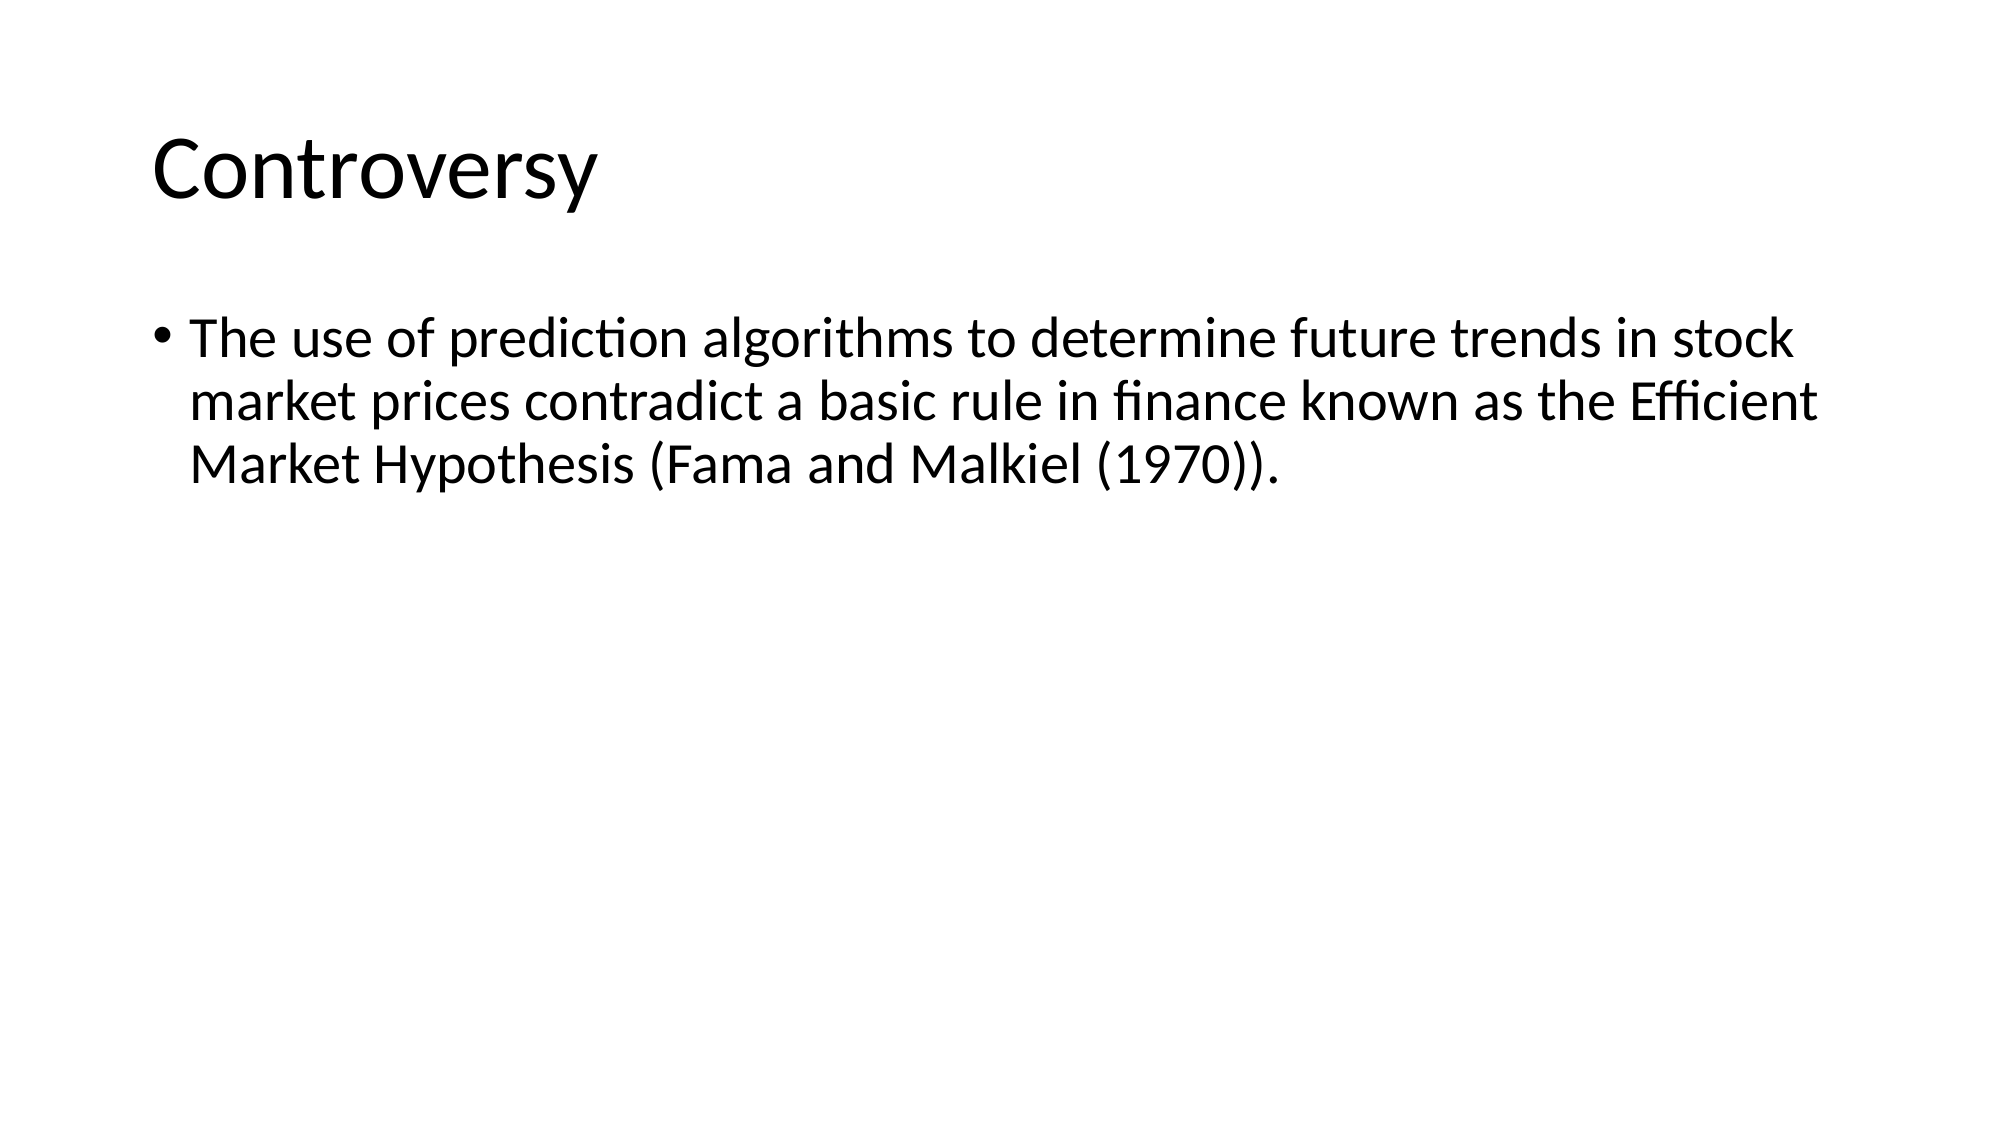

# Controversy
The use of prediction algorithms to determine future trends in stock market prices contradict a basic rule in finance known as the Efficient Market Hypothesis (Fama and Malkiel (1970)).